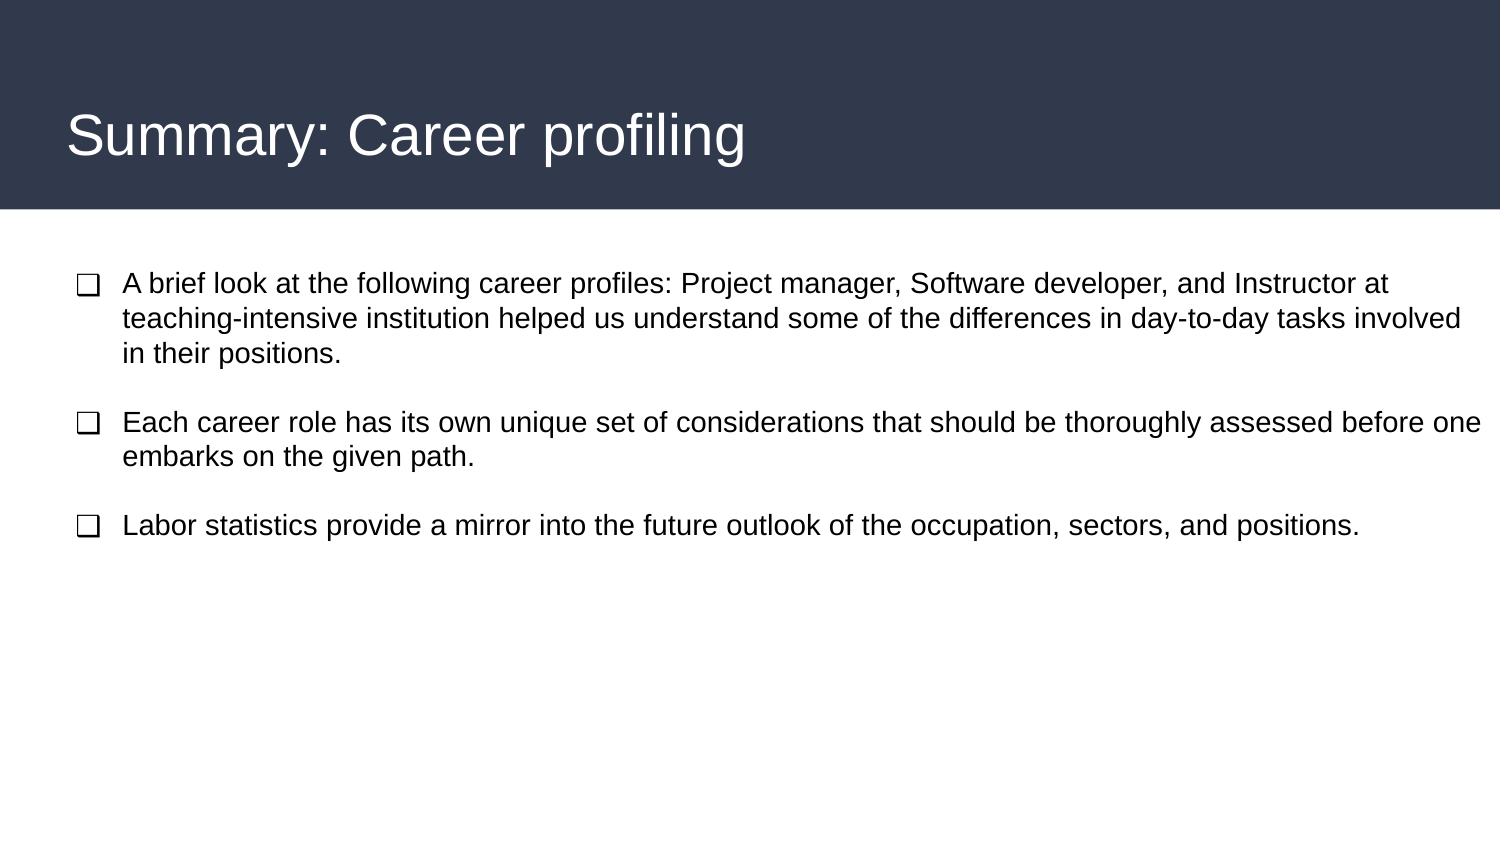

# Summary: Career profiling
A brief look at the following career profiles: Project manager, Software developer, and Instructor at teaching-intensive institution helped us understand some of the differences in day-to-day tasks involved in their positions.
Each career role has its own unique set of considerations that should be thoroughly assessed before one embarks on the given path.
Labor statistics provide a mirror into the future outlook of the occupation, sectors, and positions.